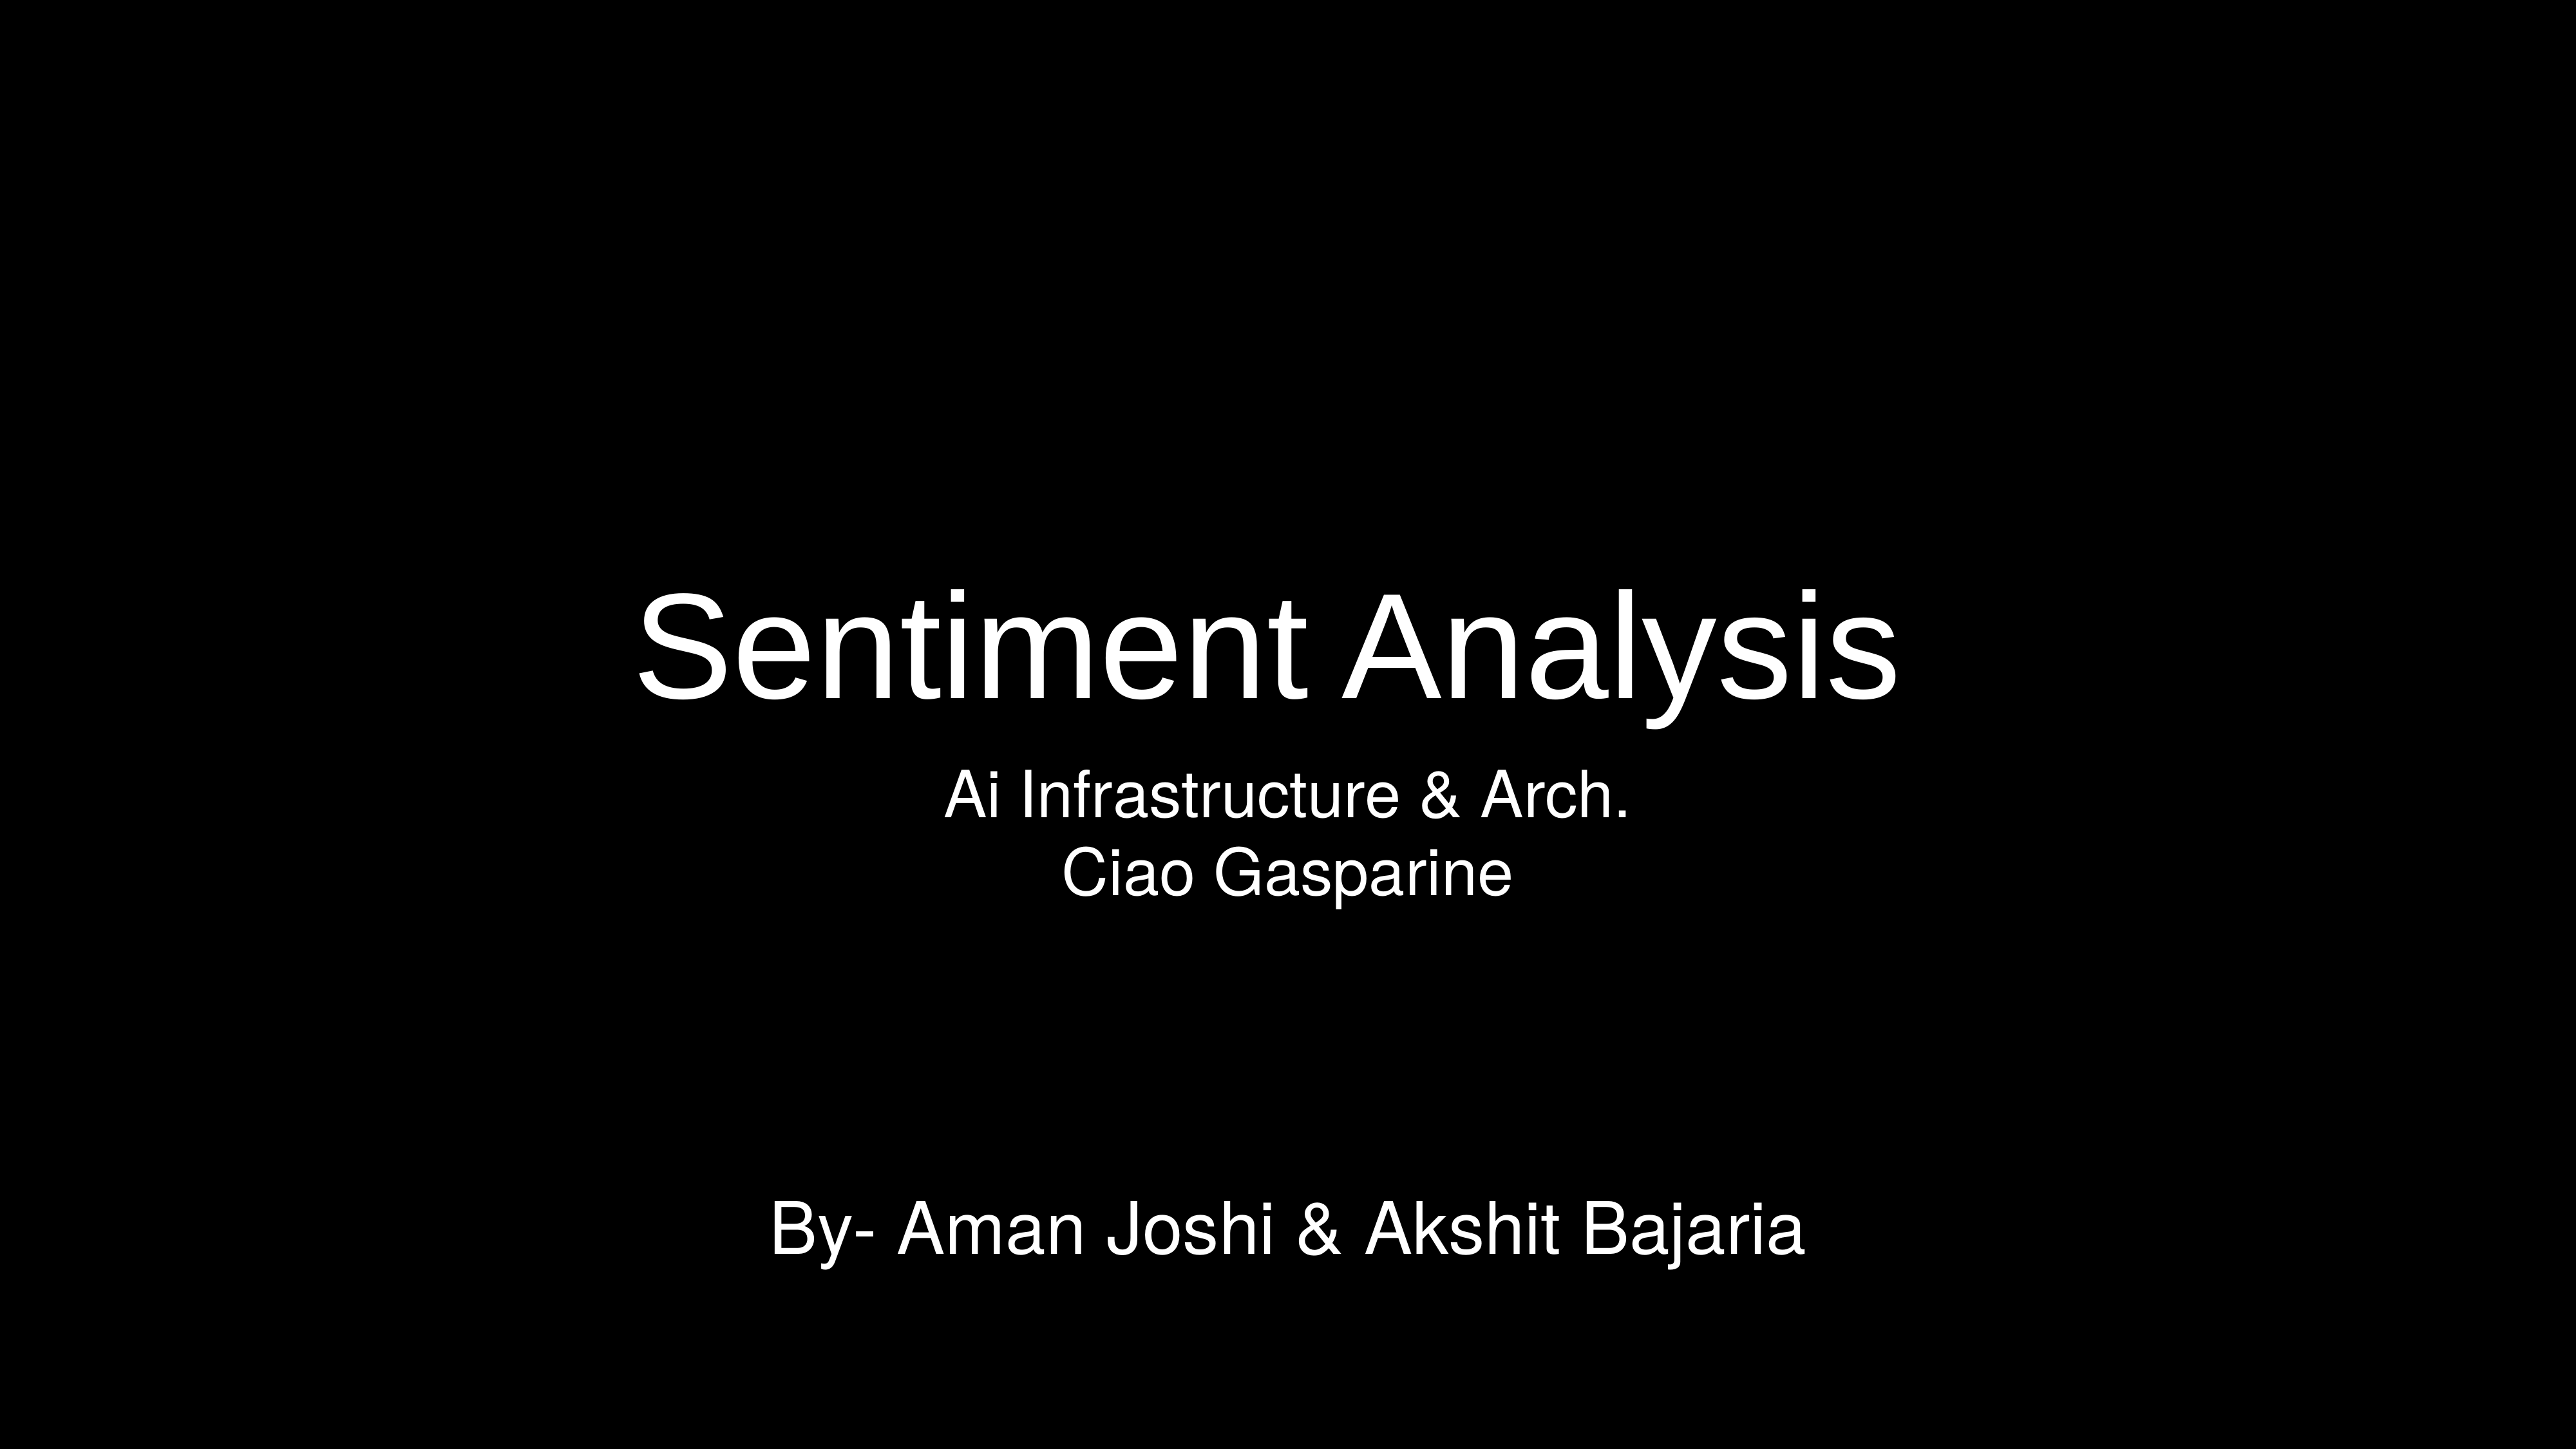

# Sentiment Analysis
Ai Infrastructure & Arch.
Ciao Gasparine
By- Aman Joshi & Akshit Bajaria